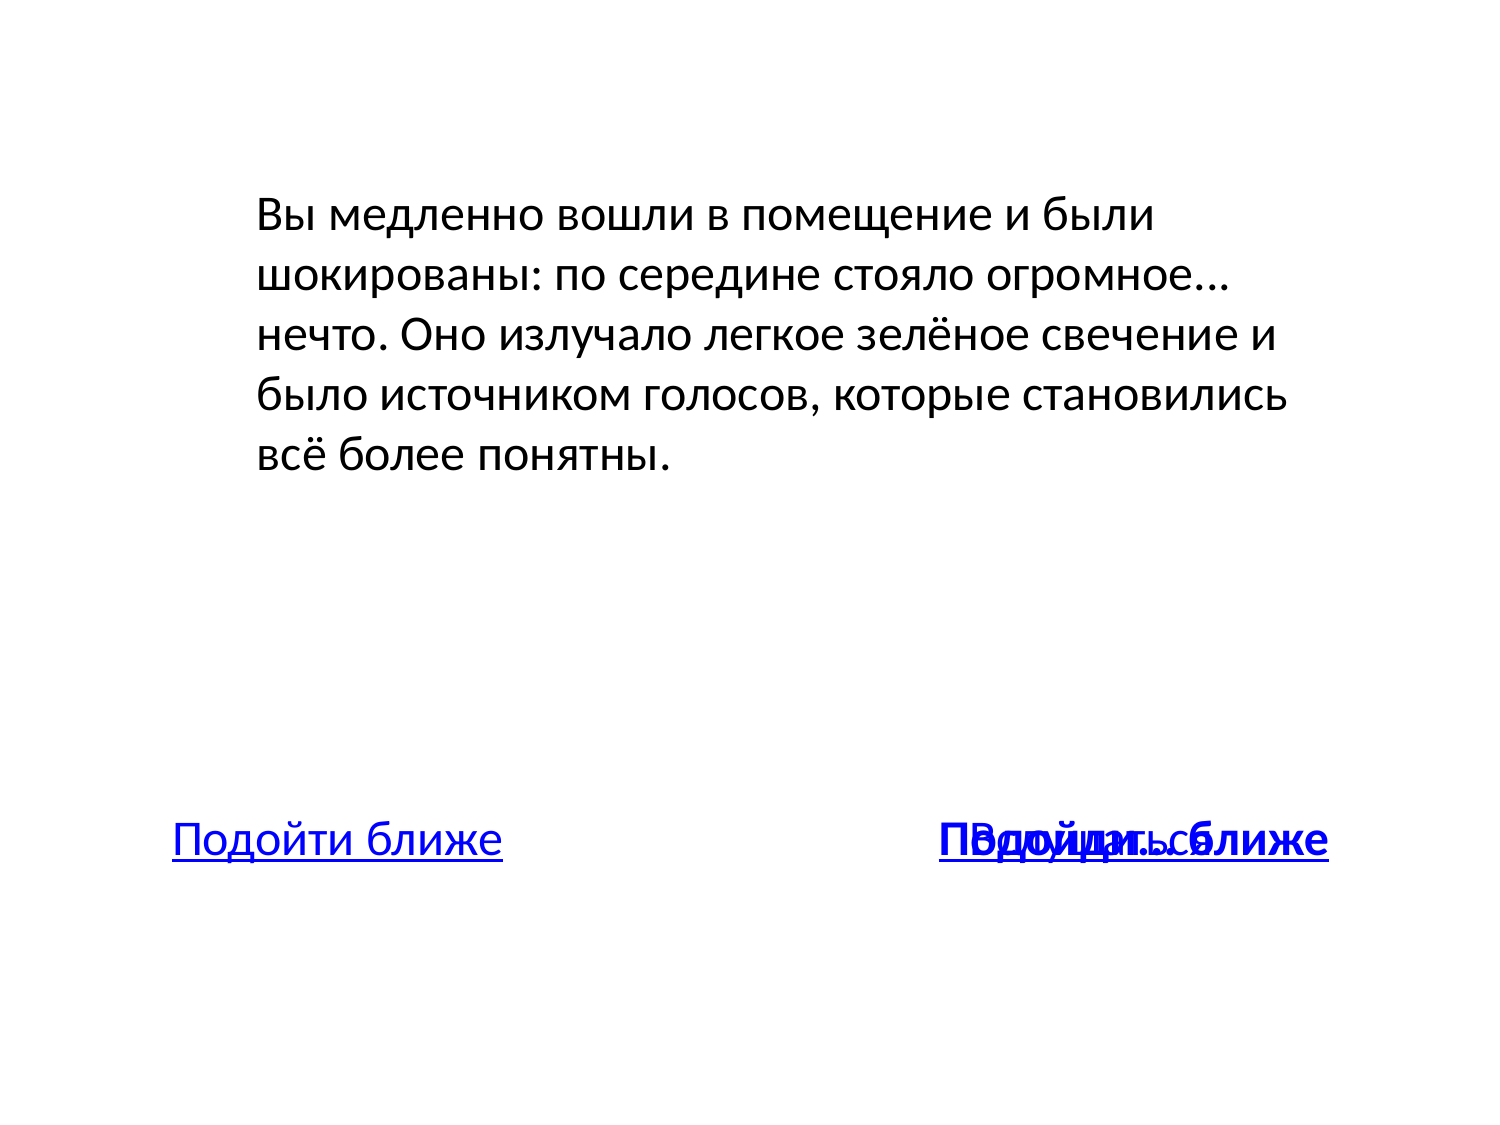

Вы медленно вошли в помещение и были шокированы: по середине стояло огромное... нечто. Оно излучало легкое зелёное свечение и было источником голосов, которые становились всё более понятны.
Подойди... ближе
Подойти ближе
Вслушаться